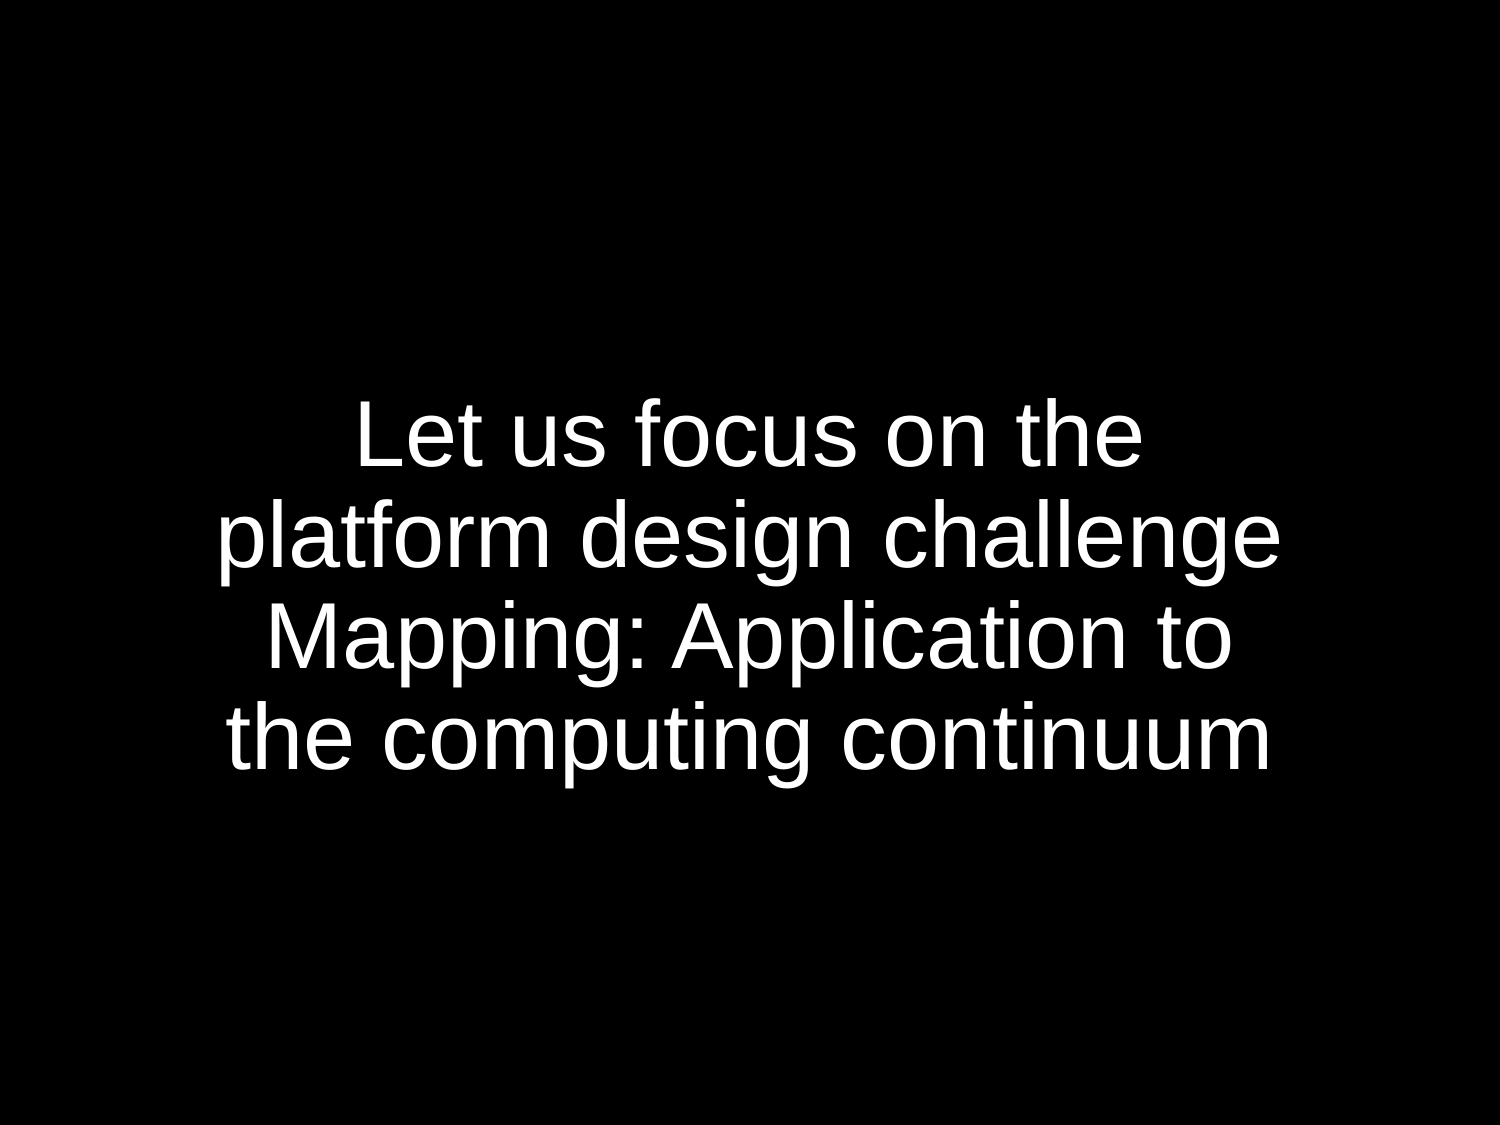

# Let us focus on the platform design challenge Mapping: Application to the computing continuum